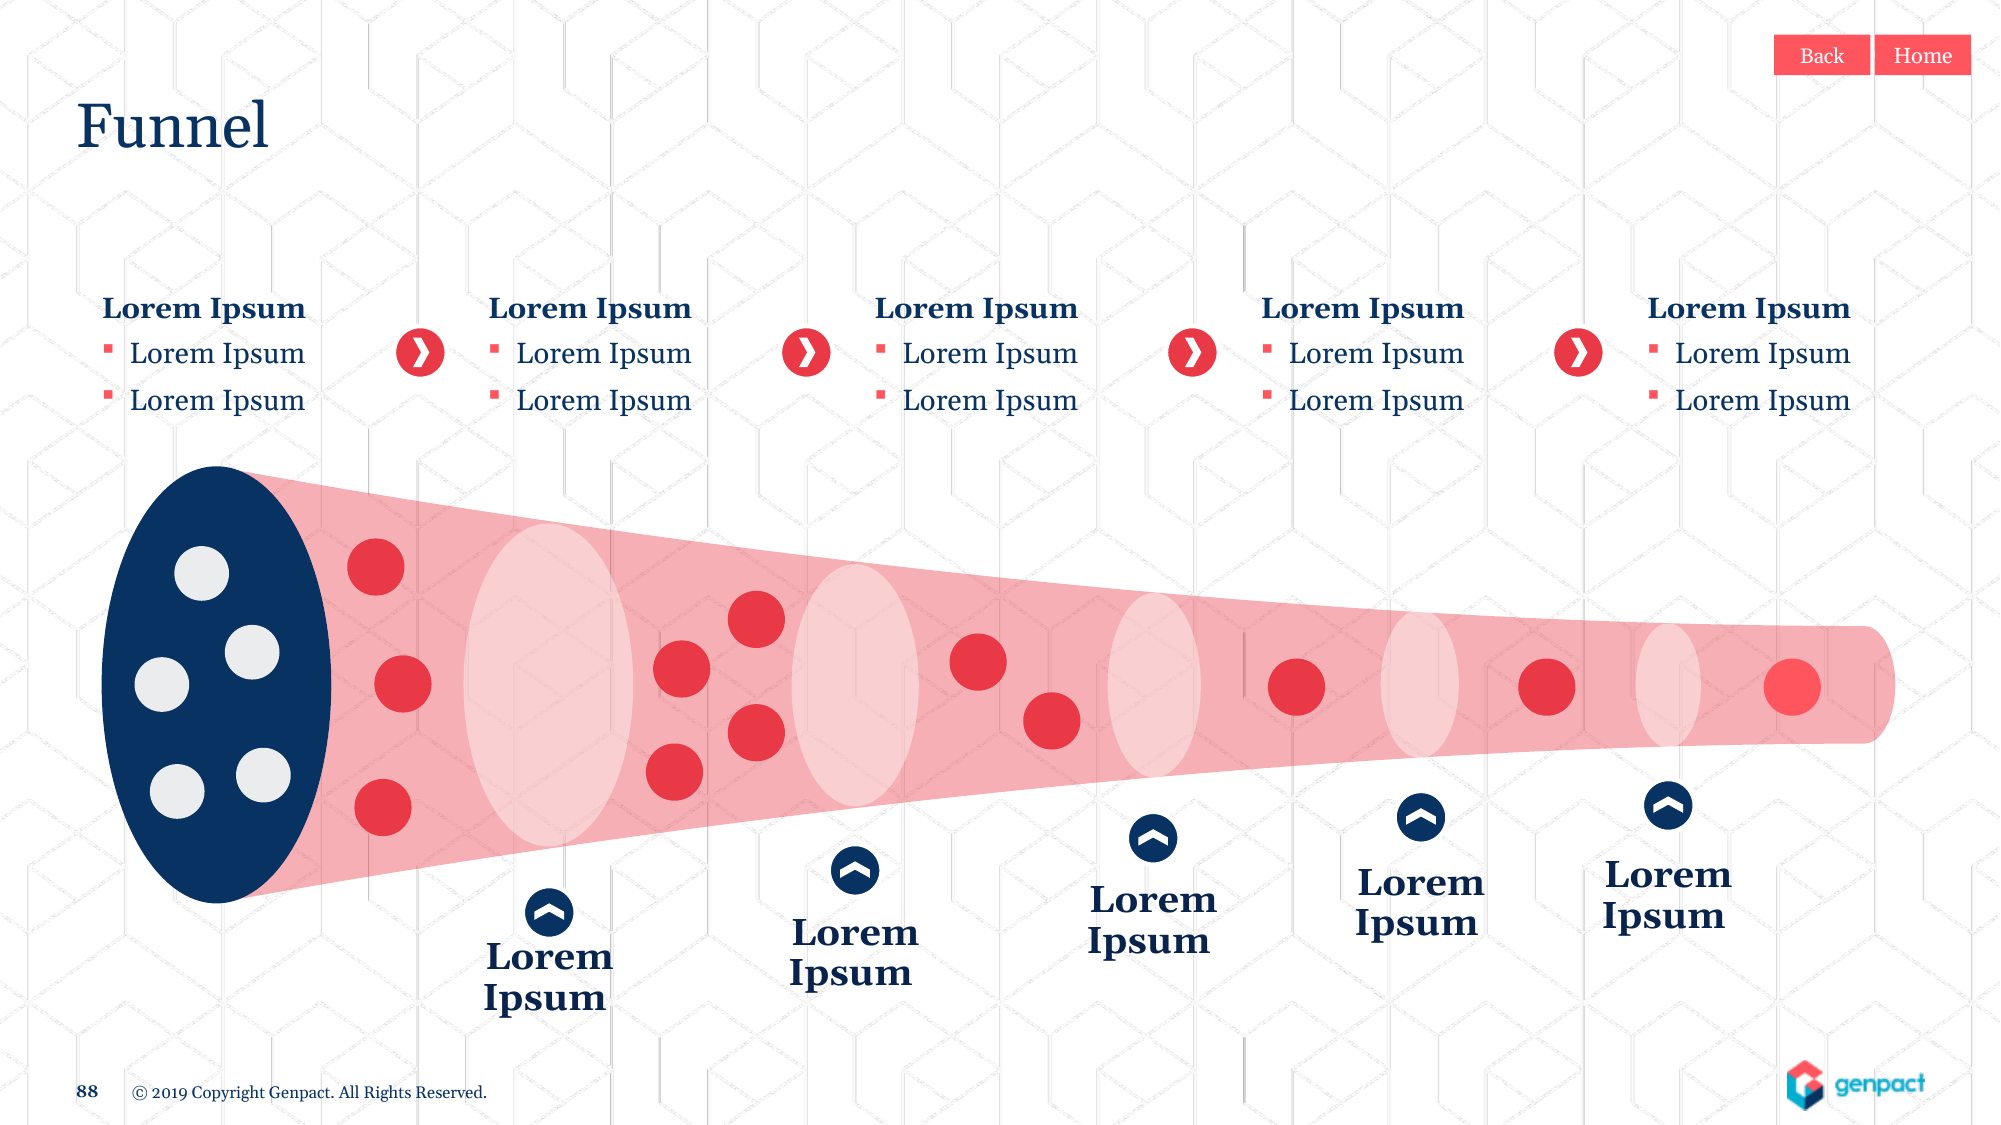

Back
Home
Funnel
Lorem Ipsum
Lorem Ipsum
Lorem Ipsum
Lorem Ipsum
Lorem Ipsum
Lorem Ipsum
Lorem Ipsum
Lorem Ipsum
Lorem Ipsum
Lorem Ipsum
Lorem Ipsum
Lorem Ipsum
Lorem Ipsum
Lorem Ipsum
Lorem Ipsum

Lorem Ipsum
Lorem Ipsum
Lorem Ipsum

Lorem Ipsum
Lorem Ipsum